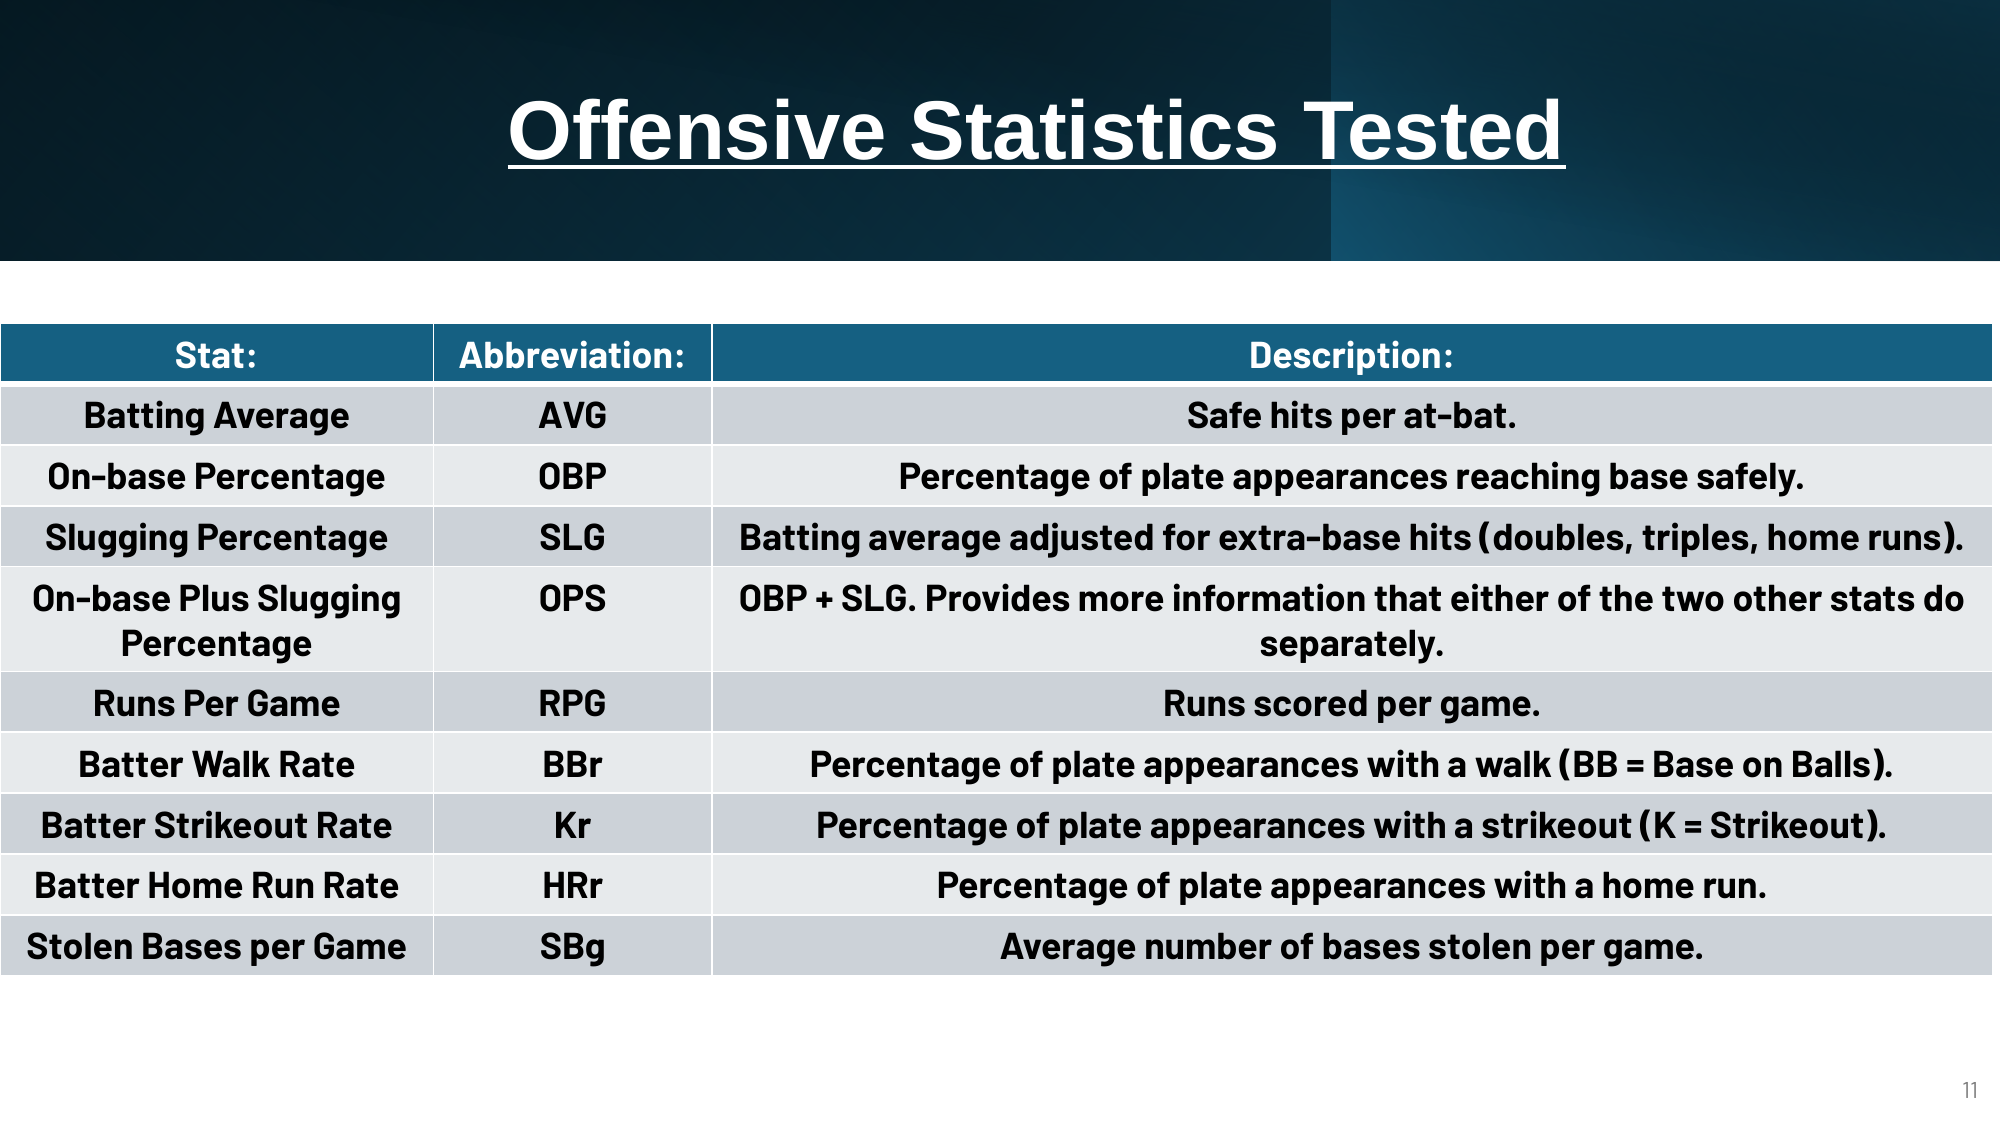

# Offensive Statistics Tested
| Stat: | Abbreviation: | Description: |
| --- | --- | --- |
| Batting Average | AVG | Safe hits per at-bat. |
| On-base Percentage | OBP | Percentage of plate appearances reaching base safely. |
| Slugging Percentage | SLG | Batting average adjusted for extra-base hits (doubles, triples, home runs). |
| On-base Plus Slugging Percentage | OPS | OBP + SLG. Provides more information that either of the two other stats do separately. |
| Runs Per Game | RPG | Runs scored per game. |
| Batter Walk Rate | BBr | Percentage of plate appearances with a walk (BB = Base on Balls). |
| Batter Strikeout Rate | Kr | Percentage of plate appearances with a strikeout (K = Strikeout). |
| Batter Home Run Rate | HRr | Percentage of plate appearances with a home run. |
| Stolen Bases per Game | SBg | Average number of bases stolen per game. |
11